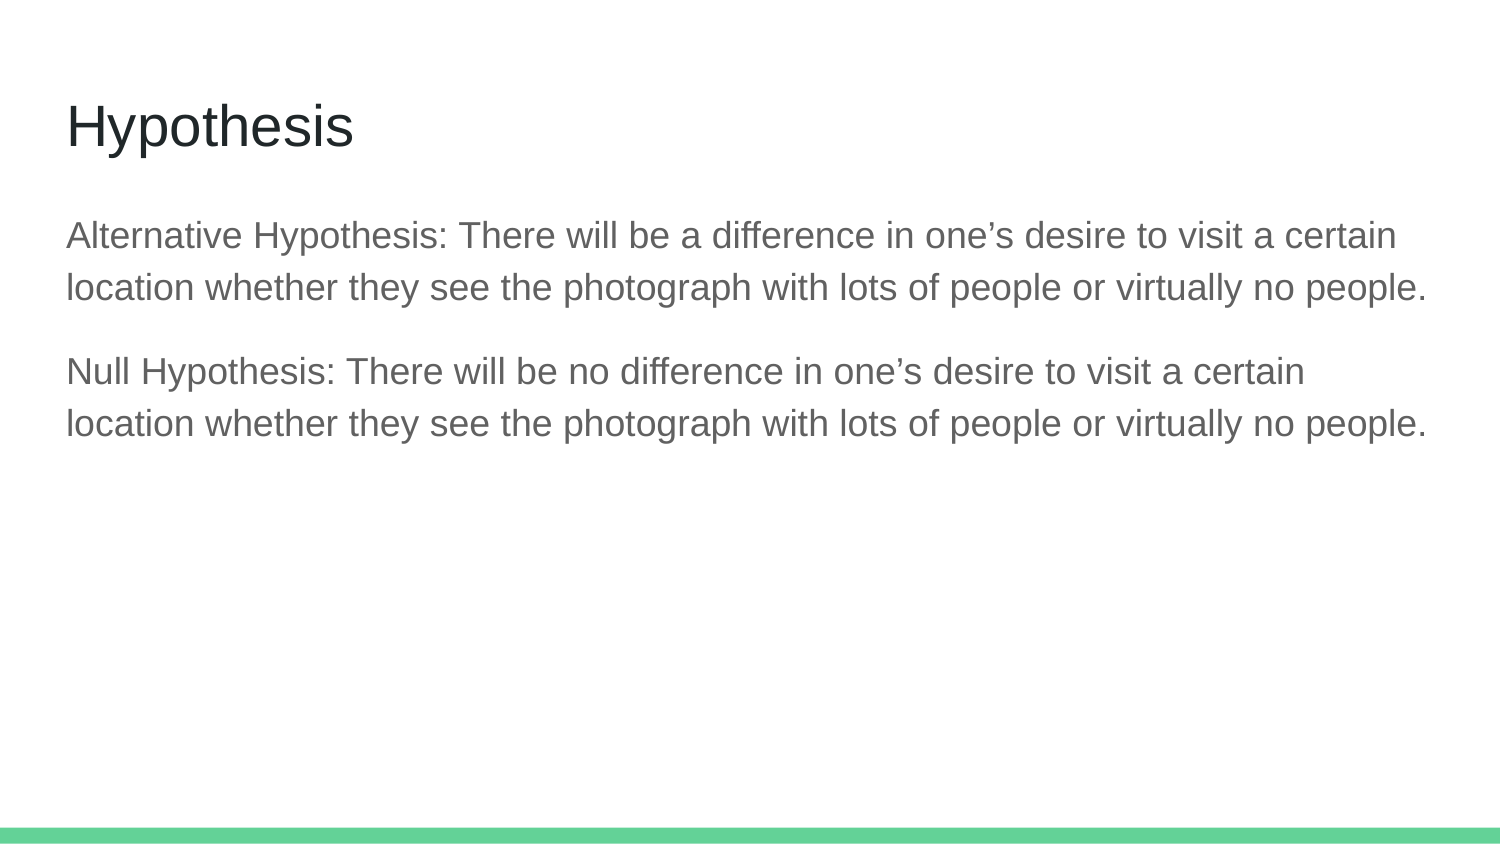

# Hypothesis
Alternative Hypothesis: There will be a difference in one’s desire to visit a certain location whether they see the photograph with lots of people or virtually no people.
Null Hypothesis: There will be no difference in one’s desire to visit a certain location whether they see the photograph with lots of people or virtually no people.